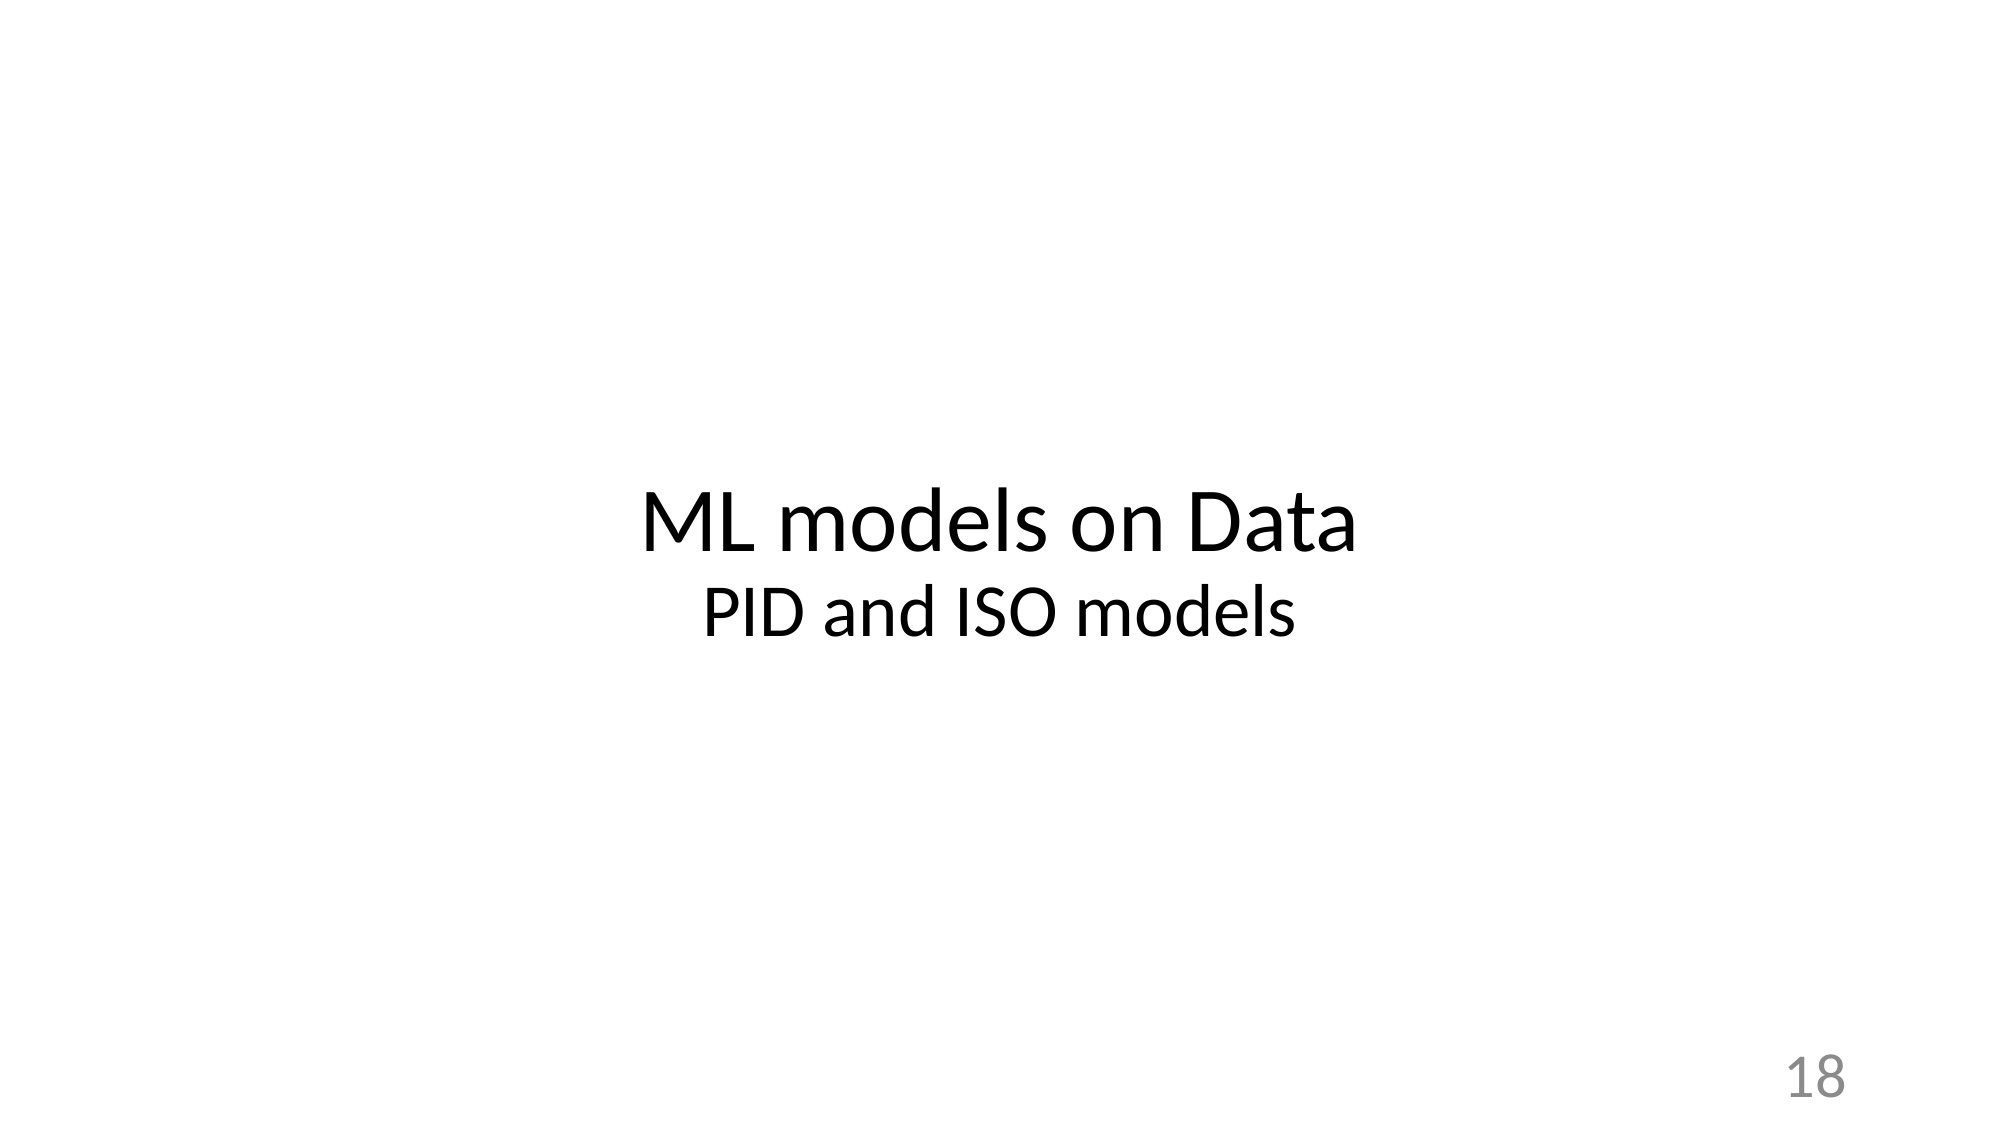

# ML models on Data PID and ISO models
18